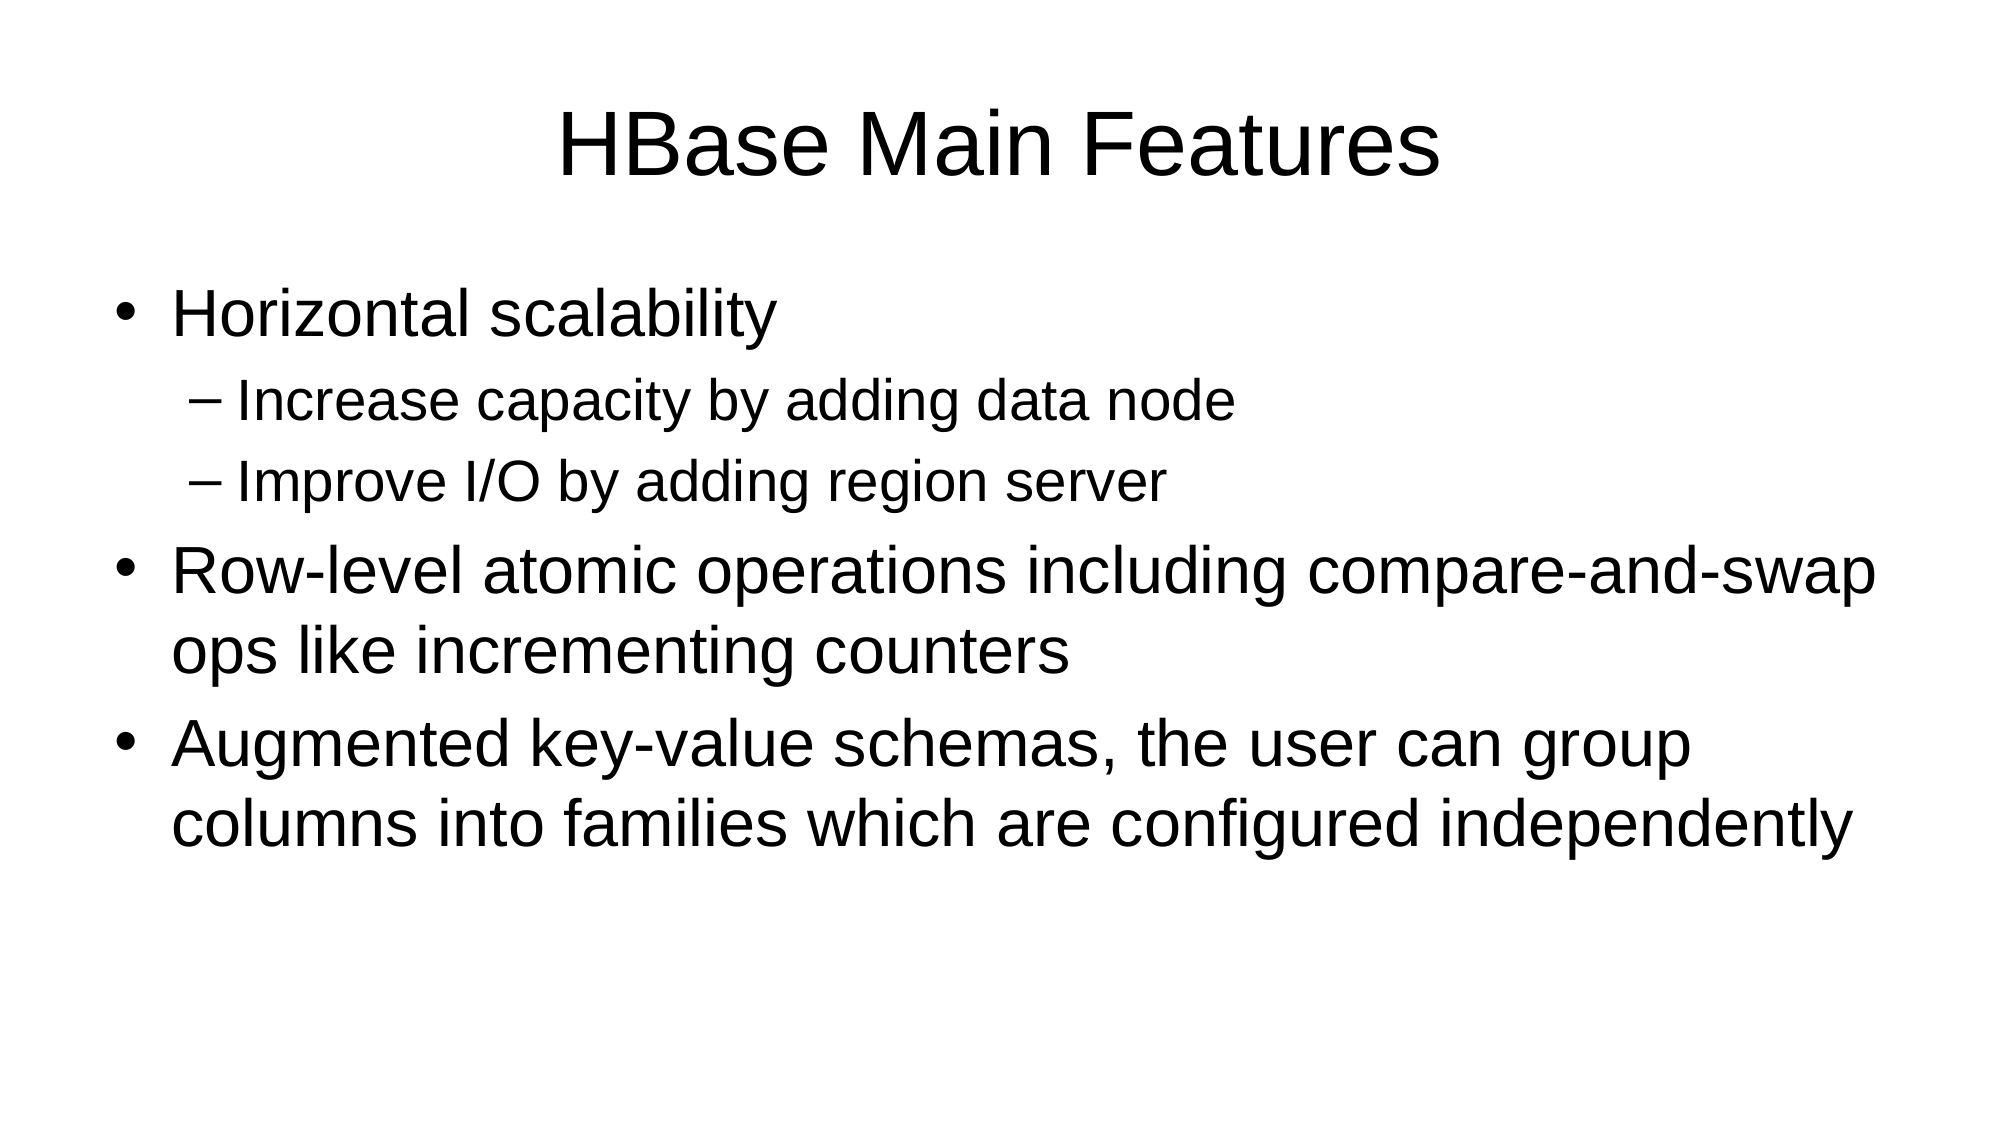

# HBase Main Features
Horizontal scalability
Increase capacity by adding data node
Improve I/O by adding region server
Row-level atomic operations including compare-and-swap ops like incrementing counters
Augmented key-value schemas, the user can group columns into families which are configured independently